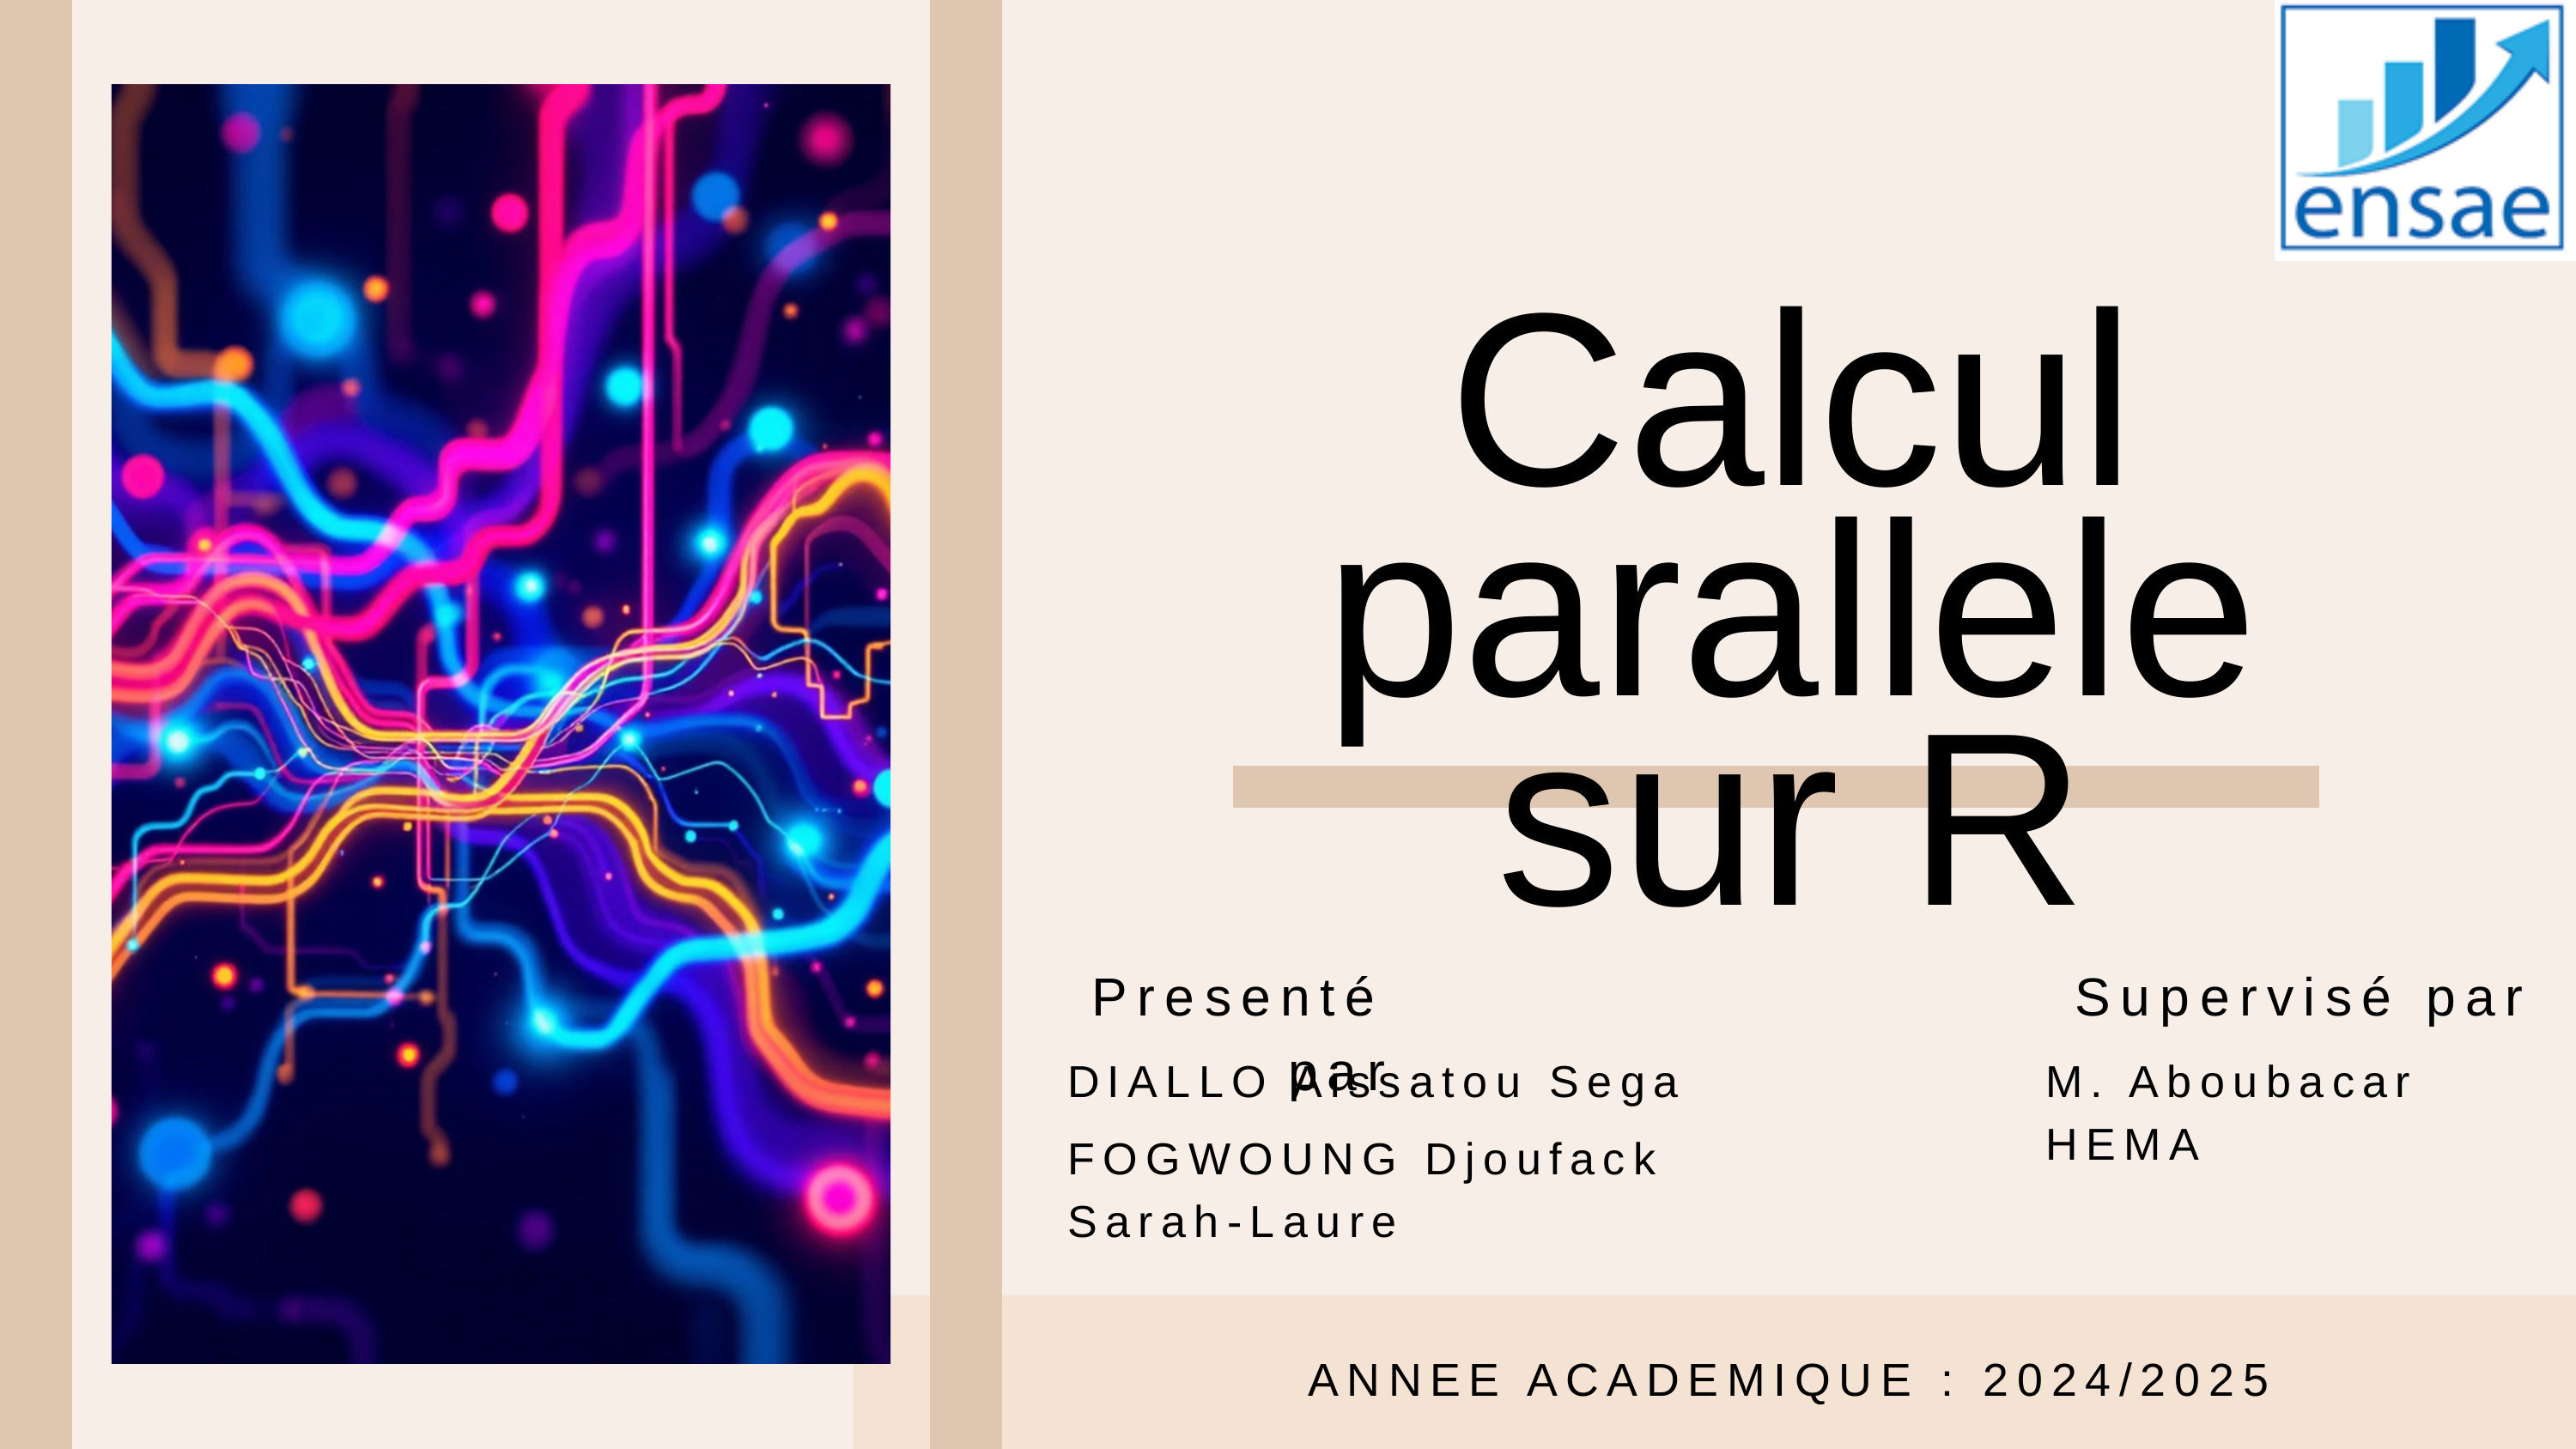

Calcul parallele sur R
Presenté par
Supervisé par
DIALLO Aissatou Sega
M. Aboubacar HEMA
FOGWOUNG Djoufack Sarah-Laure

ANNEE ACADEMIQUE : 2024/2025